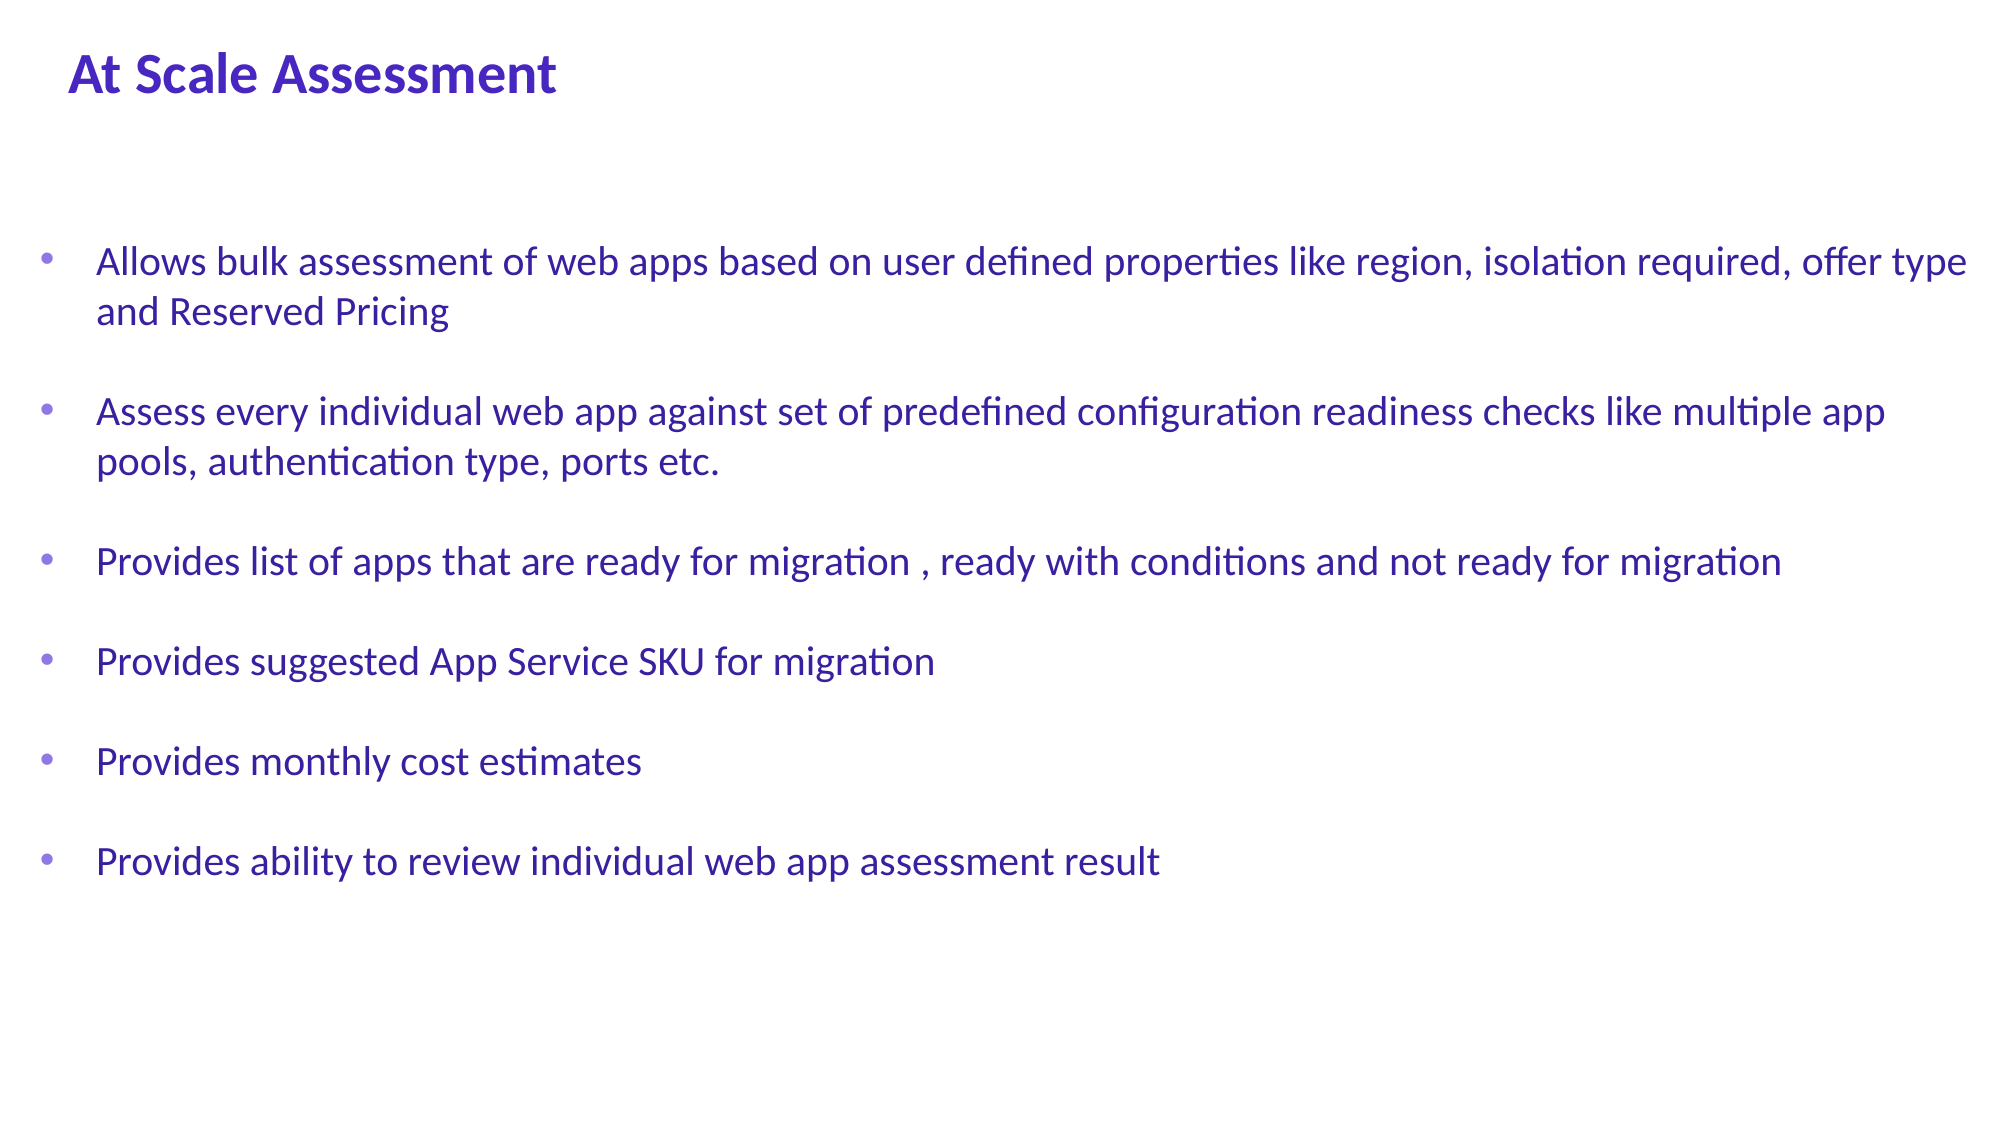

# At Scale Assessment
Allows bulk assessment of web apps based on user defined properties like region, isolation required, offer type and Reserved Pricing

Assess every individual web app against set of predefined configuration readiness checks like multiple app pools, authentication type, ports etc.

Provides list of apps that are ready for migration , ready with conditions and not ready for migration

Provides suggested App Service SKU for migration ​

Provides monthly cost estimates

Provides ability to review individual web app assessment result